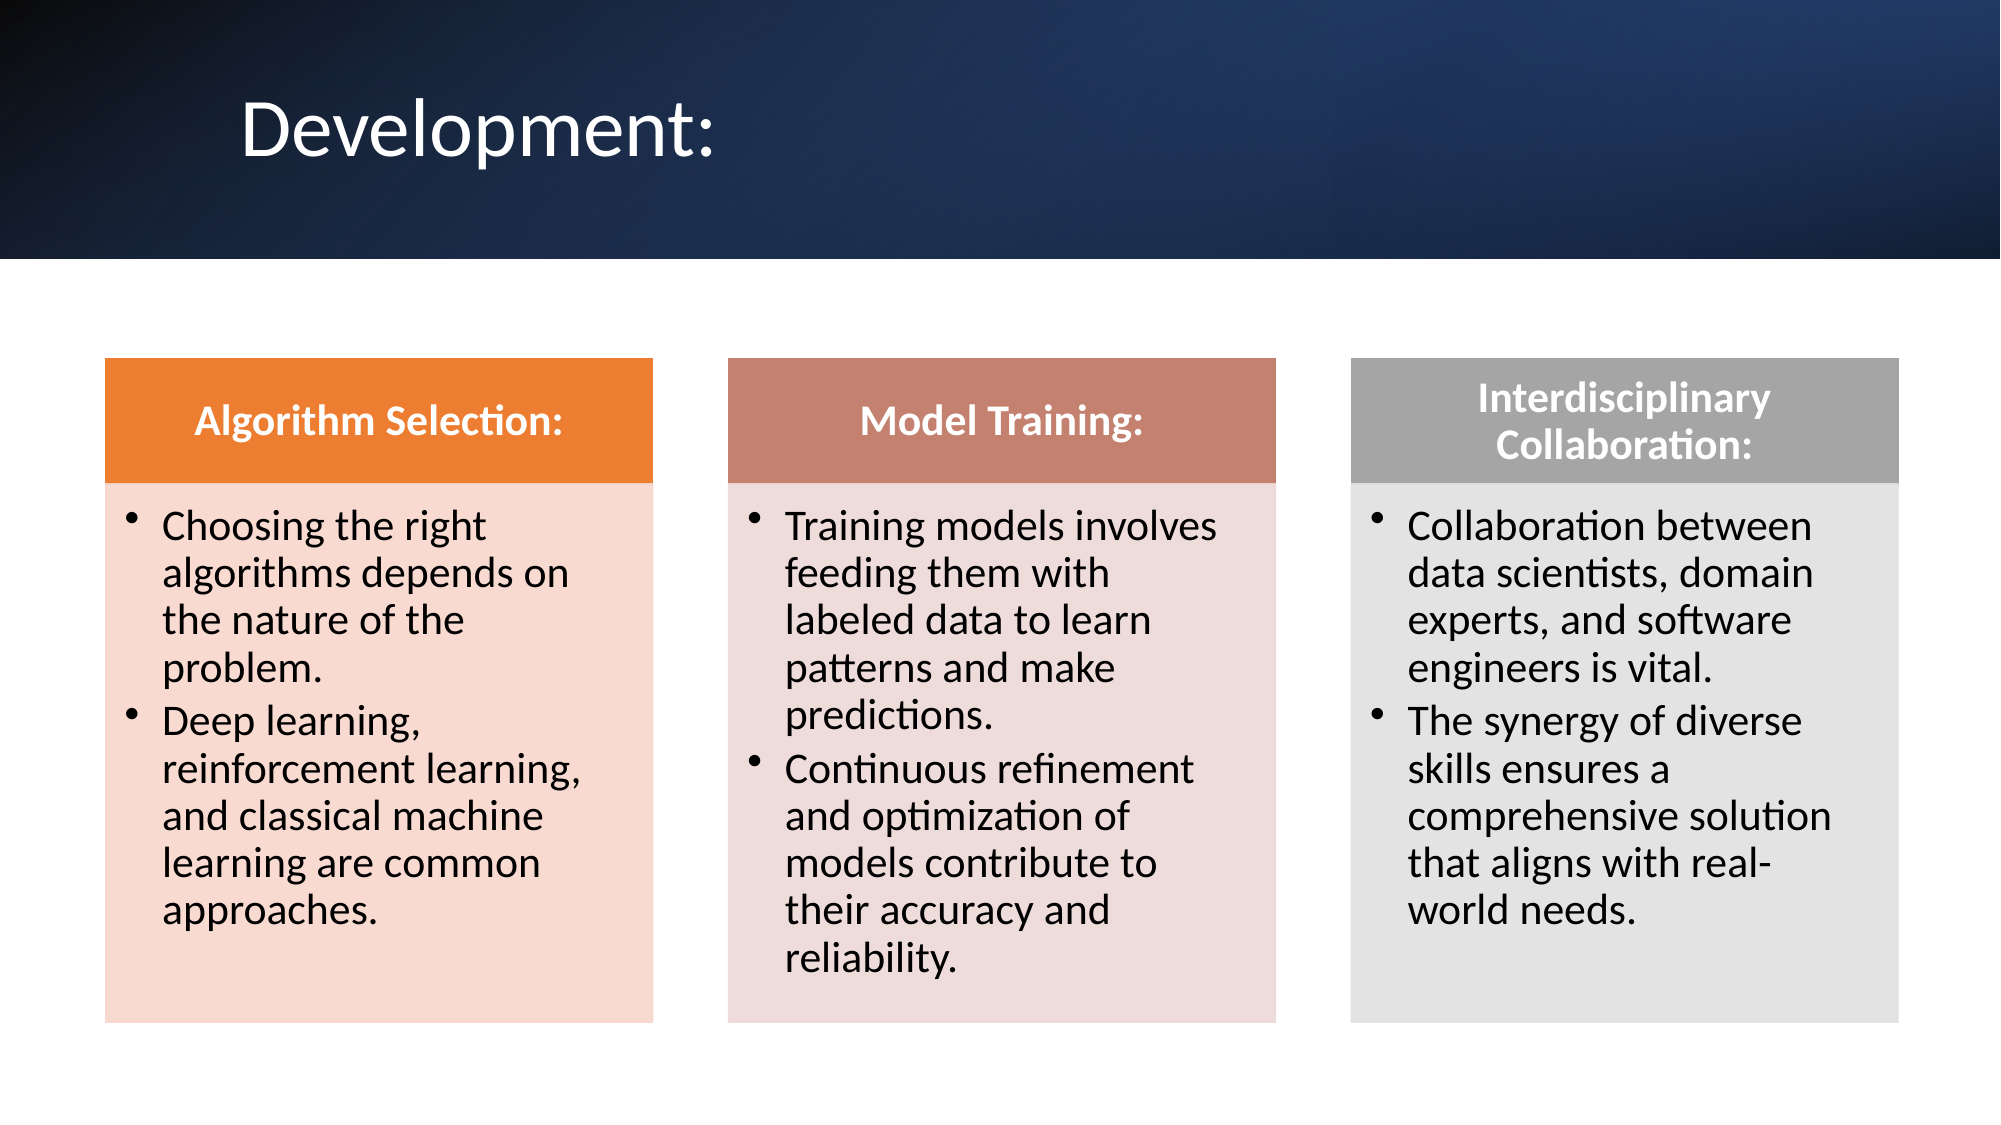

# Development:
Algorithm Selection:
Choosing the right algorithms depends on the nature of the problem.
Deep learning, reinforcement learning, and classical machine learning are common approaches.
Model Training:
Training models involves feeding them with labeled data to learn patterns and make predictions.
Continuous refinement and optimization of models contribute to their accuracy and reliability.
Interdisciplinary Collaboration:
Collaboration between data scientists, domain experts, and software engineers is vital.
The synergy of diverse skills ensures a comprehensive solution that aligns with real-world needs.